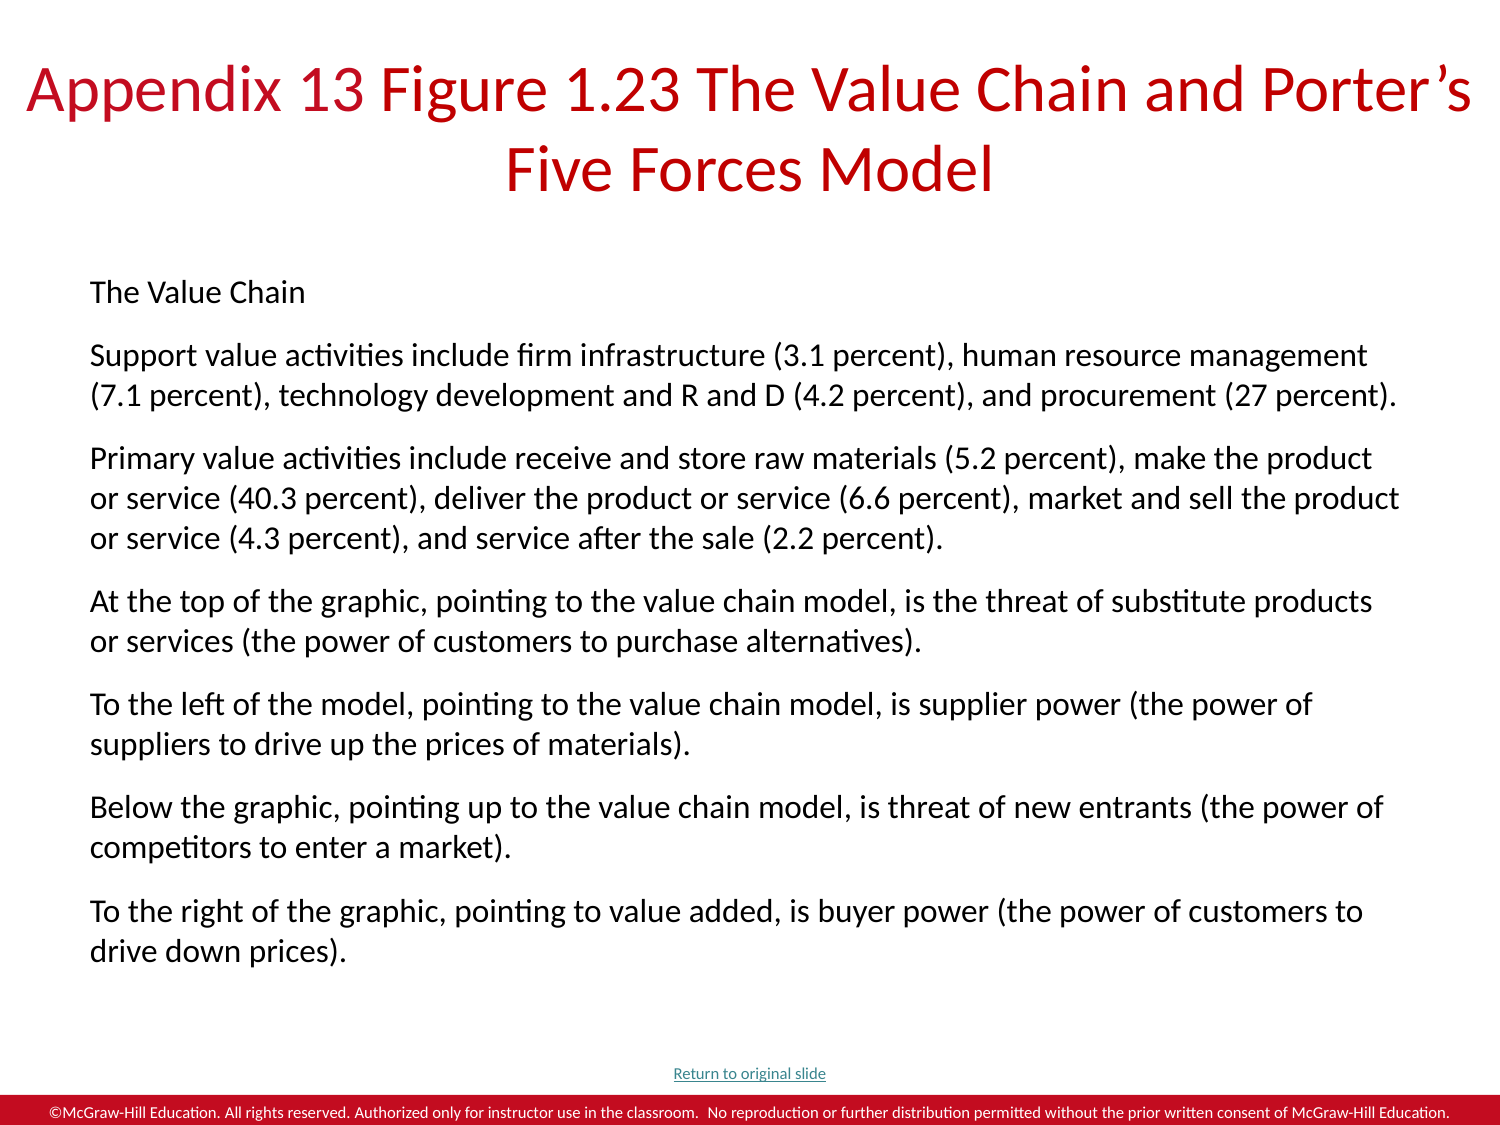

# Appendix 13 Figure 1.23 The Value Chain and Porter’s Five Forces Model
The Value Chain
Support value activities include firm infrastructure (3.1 percent), human resource management (7.1 percent), technology development and R and D (4.2 percent), and procurement (27 percent).
Primary value activities include receive and store raw materials (5.2 percent), make the product or service (40.3 percent), deliver the product or service (6.6 percent), market and sell the product or service (4.3 percent), and service after the sale (2.2 percent).
At the top of the graphic, pointing to the value chain model, is the threat of substitute products or services (the power of customers to purchase alternatives).
To the left of the model, pointing to the value chain model, is supplier power (the power of suppliers to drive up the prices of materials).
Below the graphic, pointing up to the value chain model, is threat of new entrants (the power of competitors to enter a market).
To the right of the graphic, pointing to value added, is buyer power (the power of customers to drive down prices).
Return to original slide